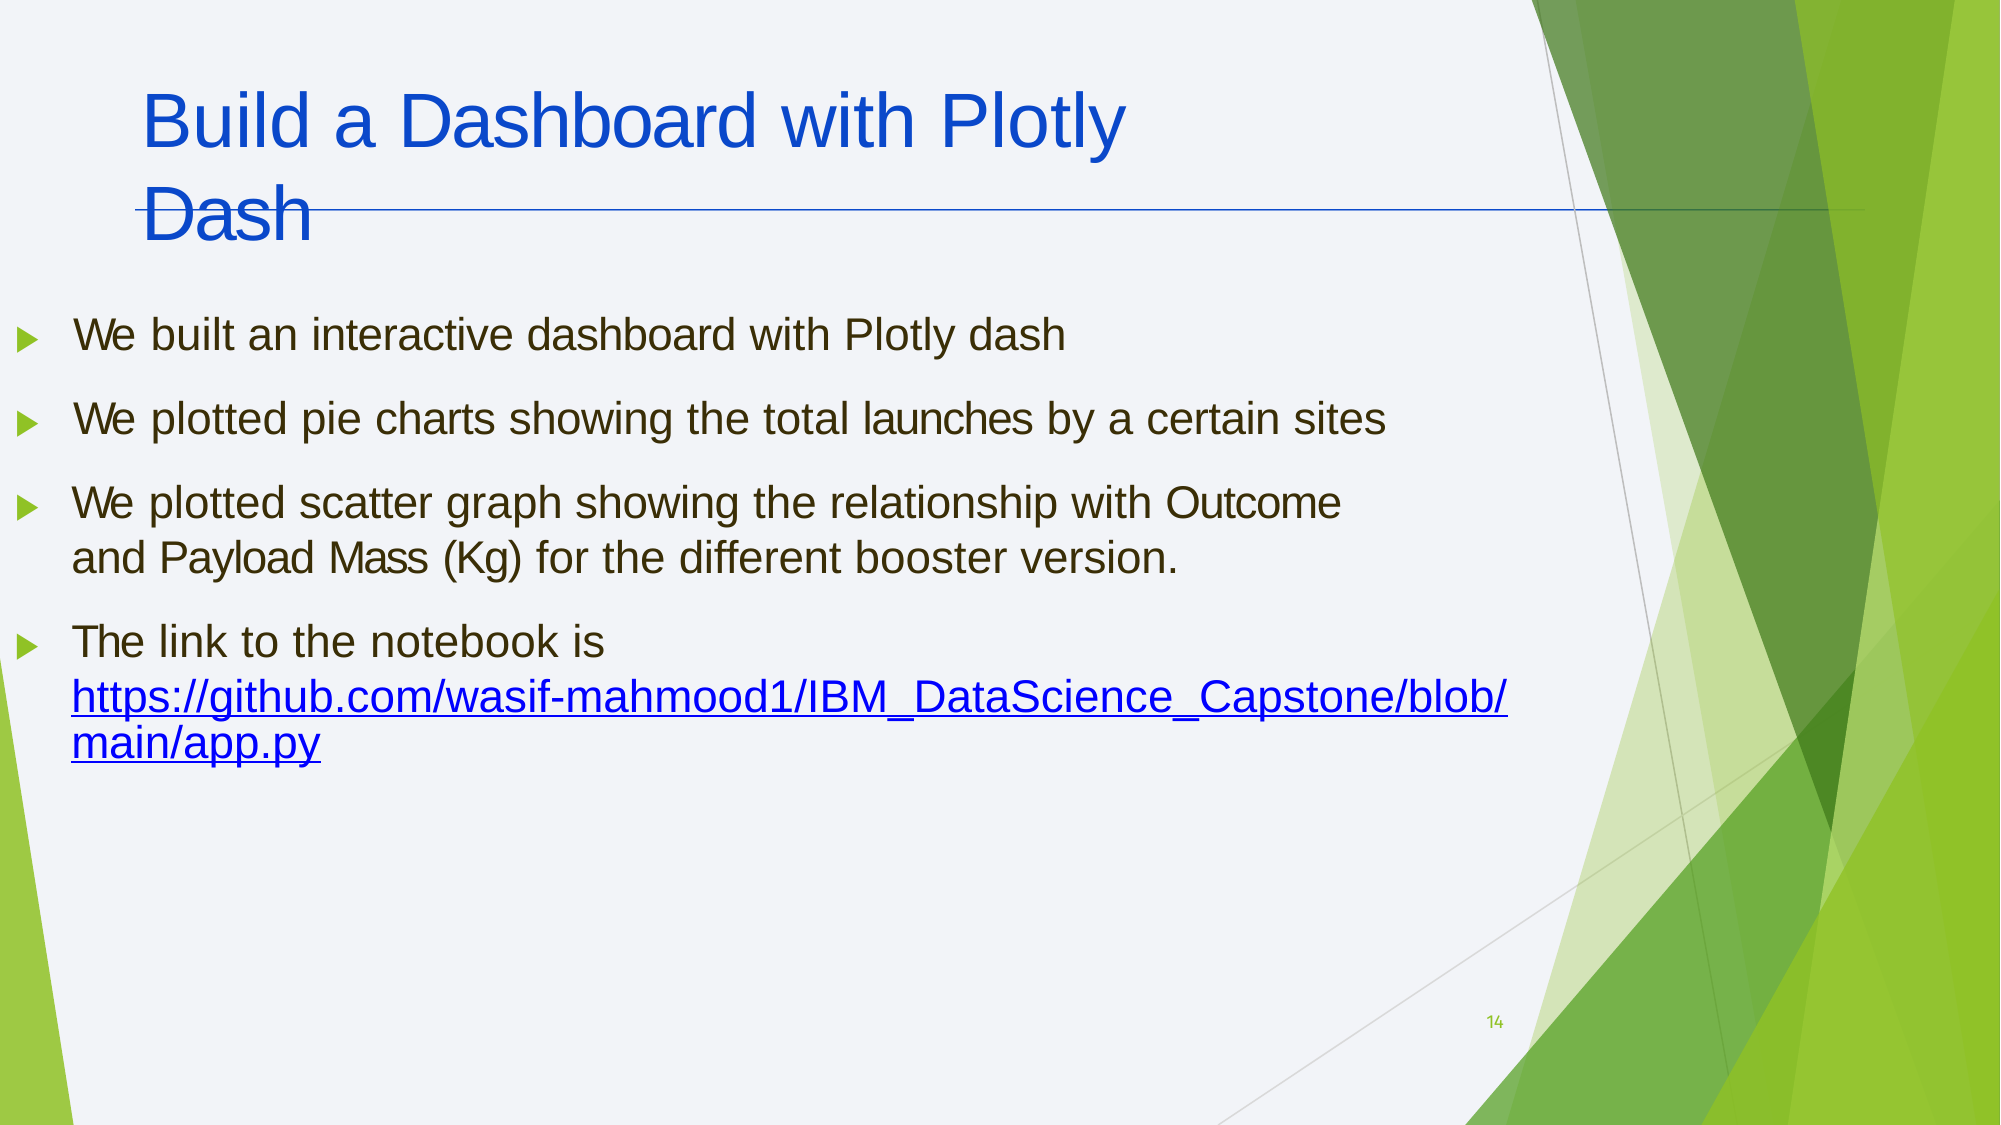

# Build a Dashboard with Plotly Dash
▶	We built an interactive dashboard with Plotly dash
▶	We plotted pie charts showing the total launches by a certain sites
▶	We plotted scatter graph showing the relationship with Outcome and Payload Mass (Kg) for the different booster version.
▶	The link to the notebook is https://github.com/wasif-mahmood1/IBM_DataScience_Capstone/blob/main/app.py
14